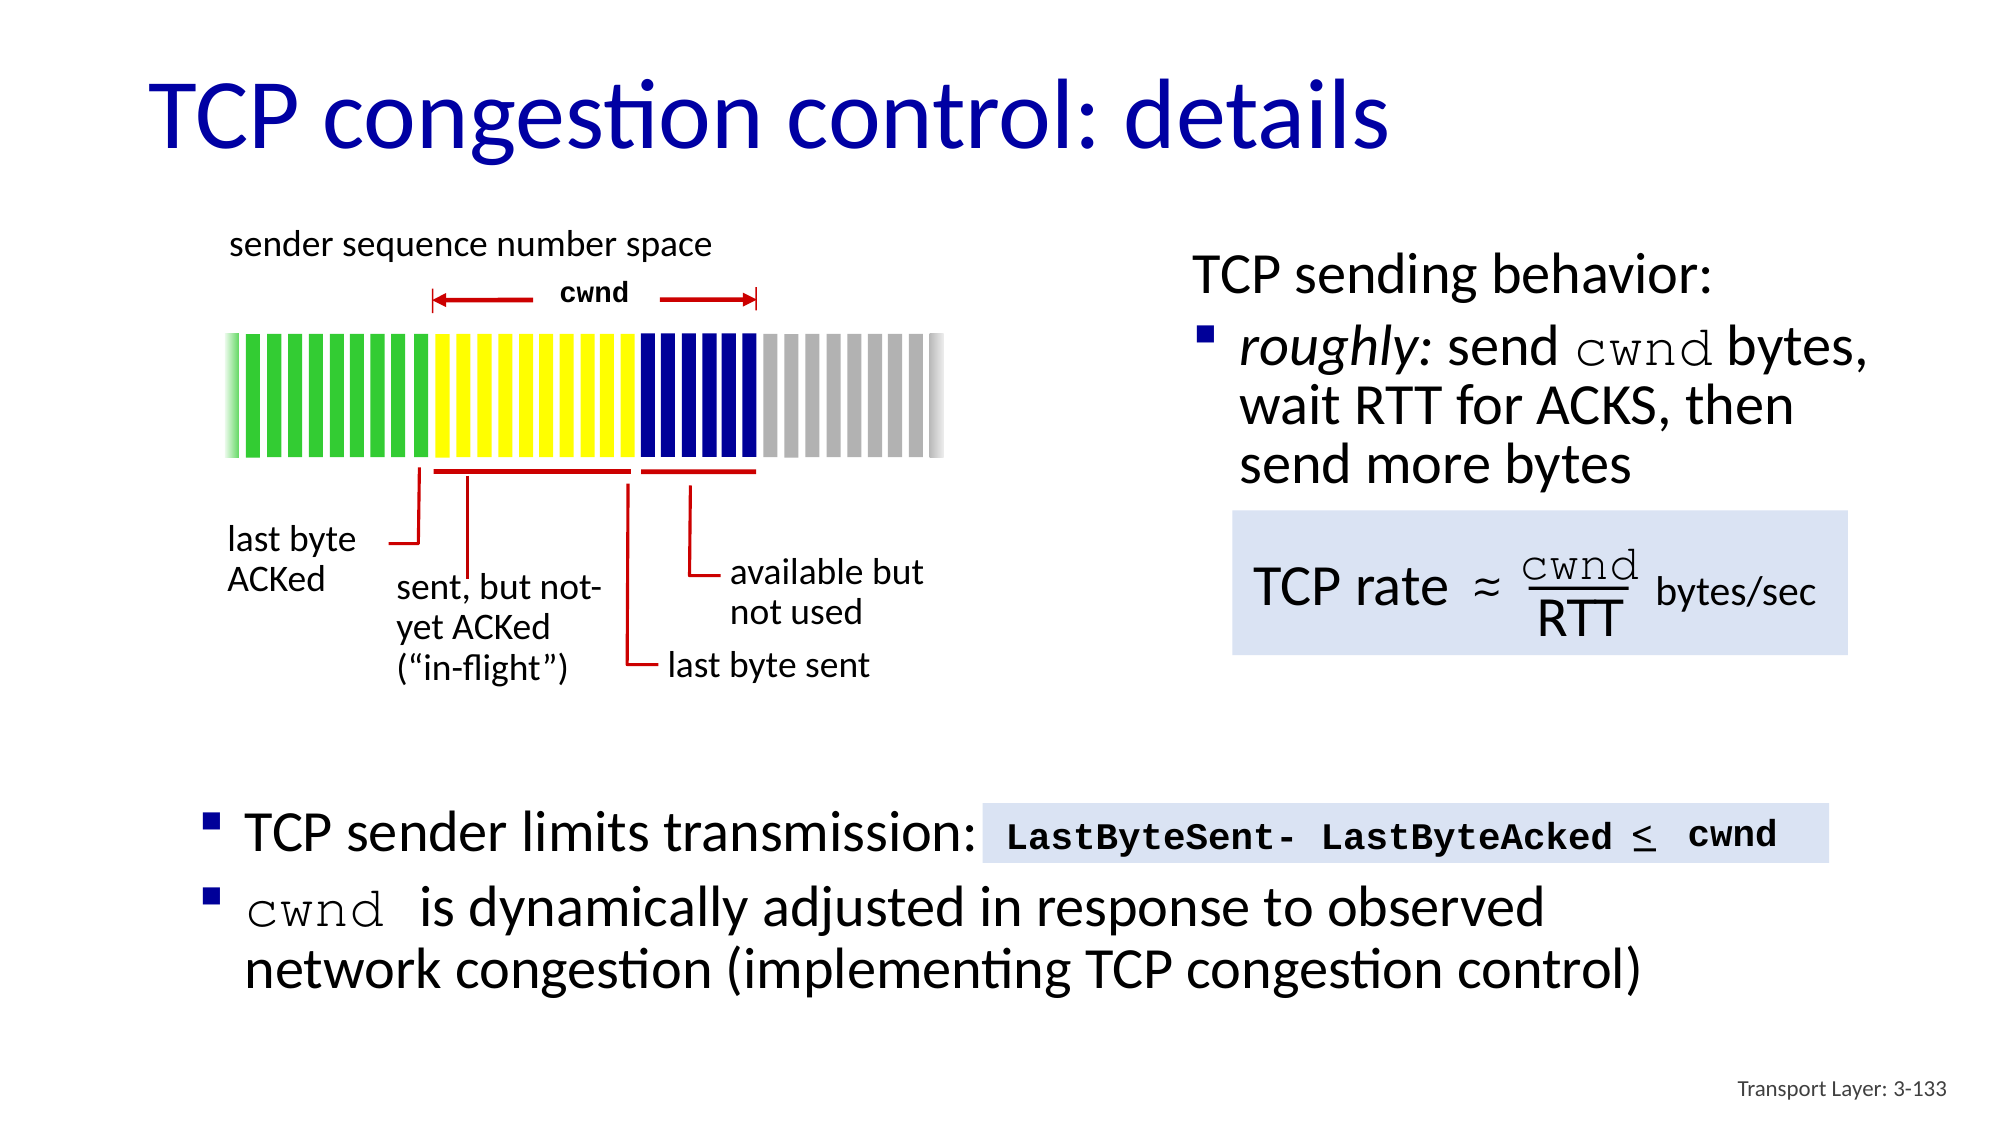

# TCP congestion control: details
sender sequence number space
cwnd

TCP sending behavior:
roughly: send cwnd bytes, wait RTT for ACKS, then send more bytes

cwnd
RTT

TCP rate
~
~
bytes/sec

last byte
ACKed

sent, but not-yet ACKed
(“in-flight”)

last byte sent

available but not used
TCP sender limits transmission:
cwnd is dynamically adjusted in response to observed network congestion (implementing TCP congestion control)

cwnd
<

LastByteSent- LastByteAcked

Transport Layer: 3-133